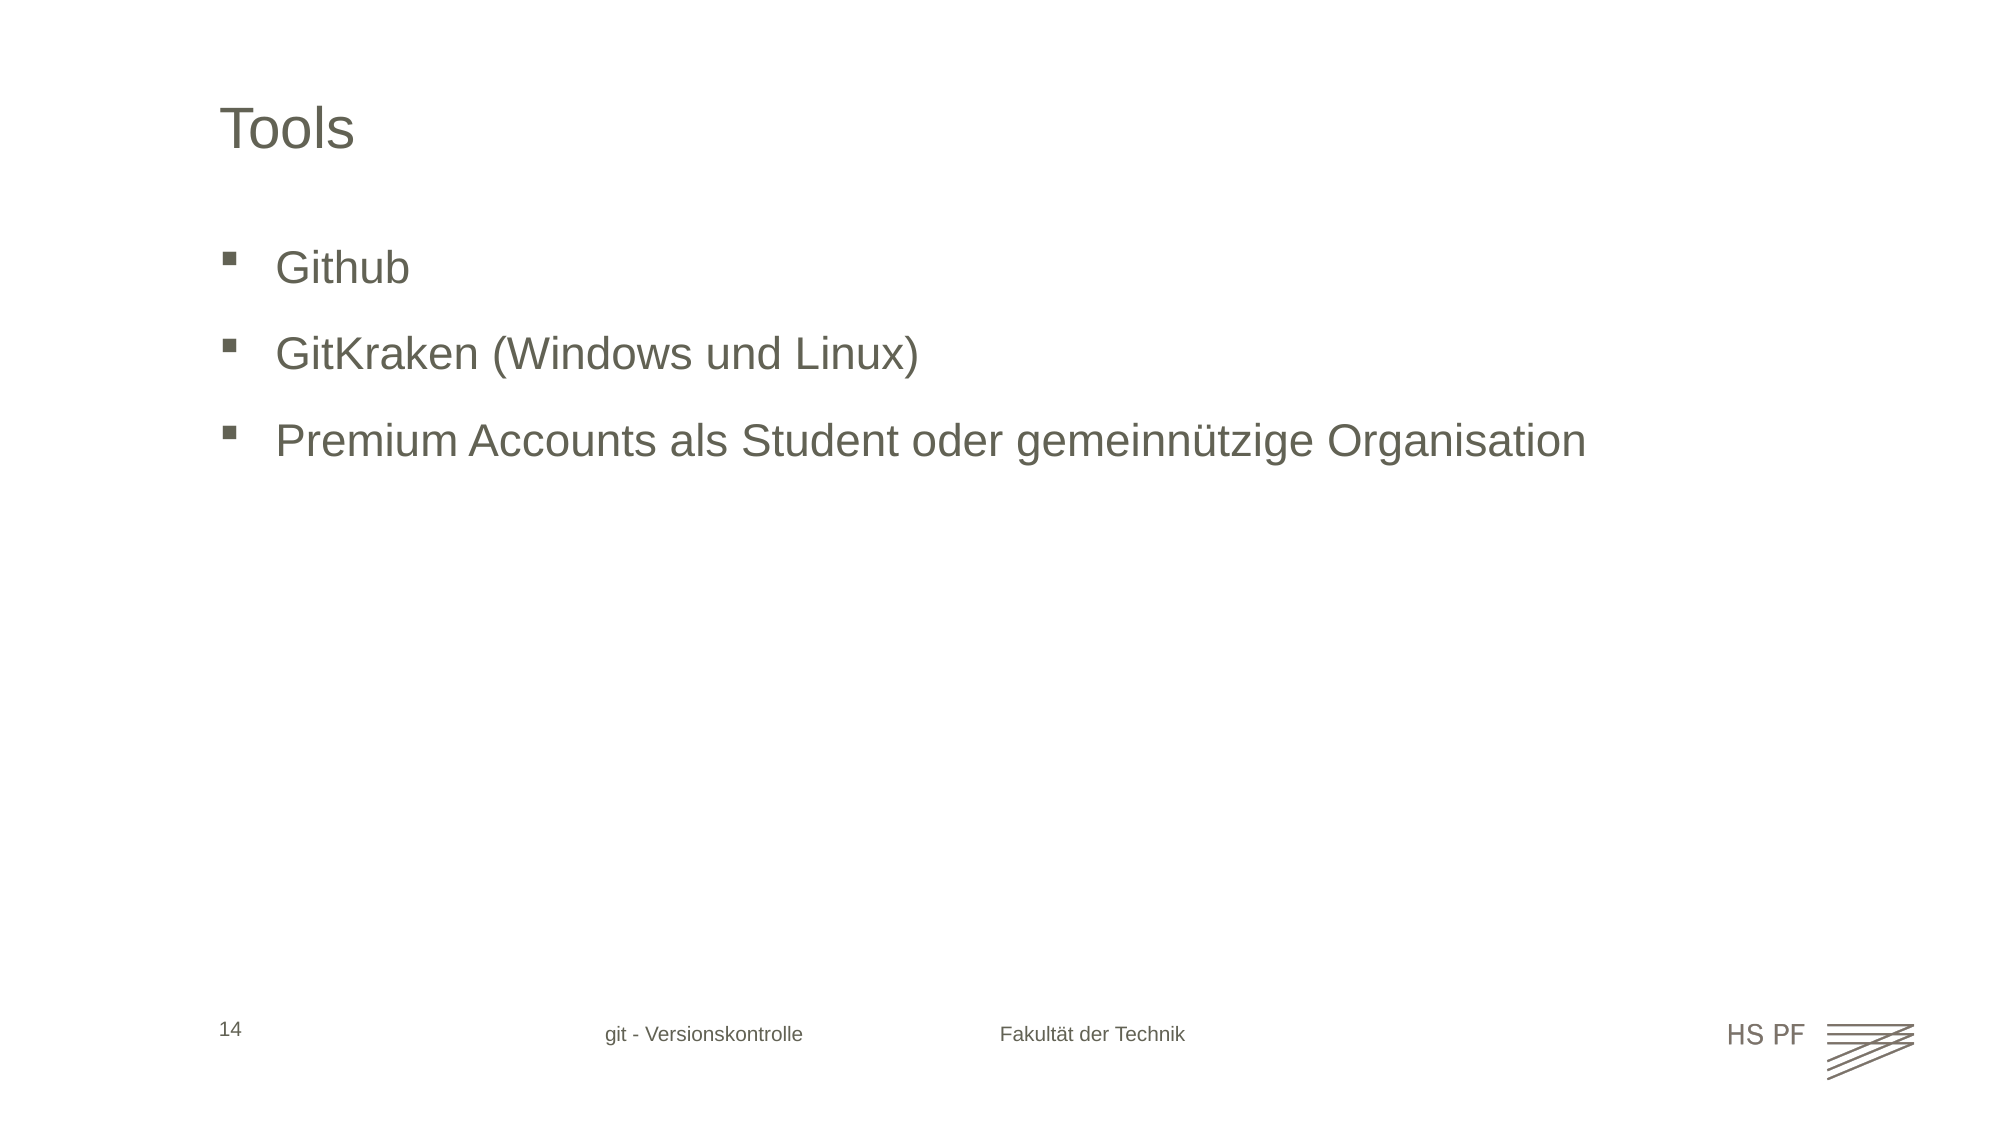

# Tools
Github
GitKraken (Windows und Linux)
Premium Accounts als Student oder gemeinnützige Organisation